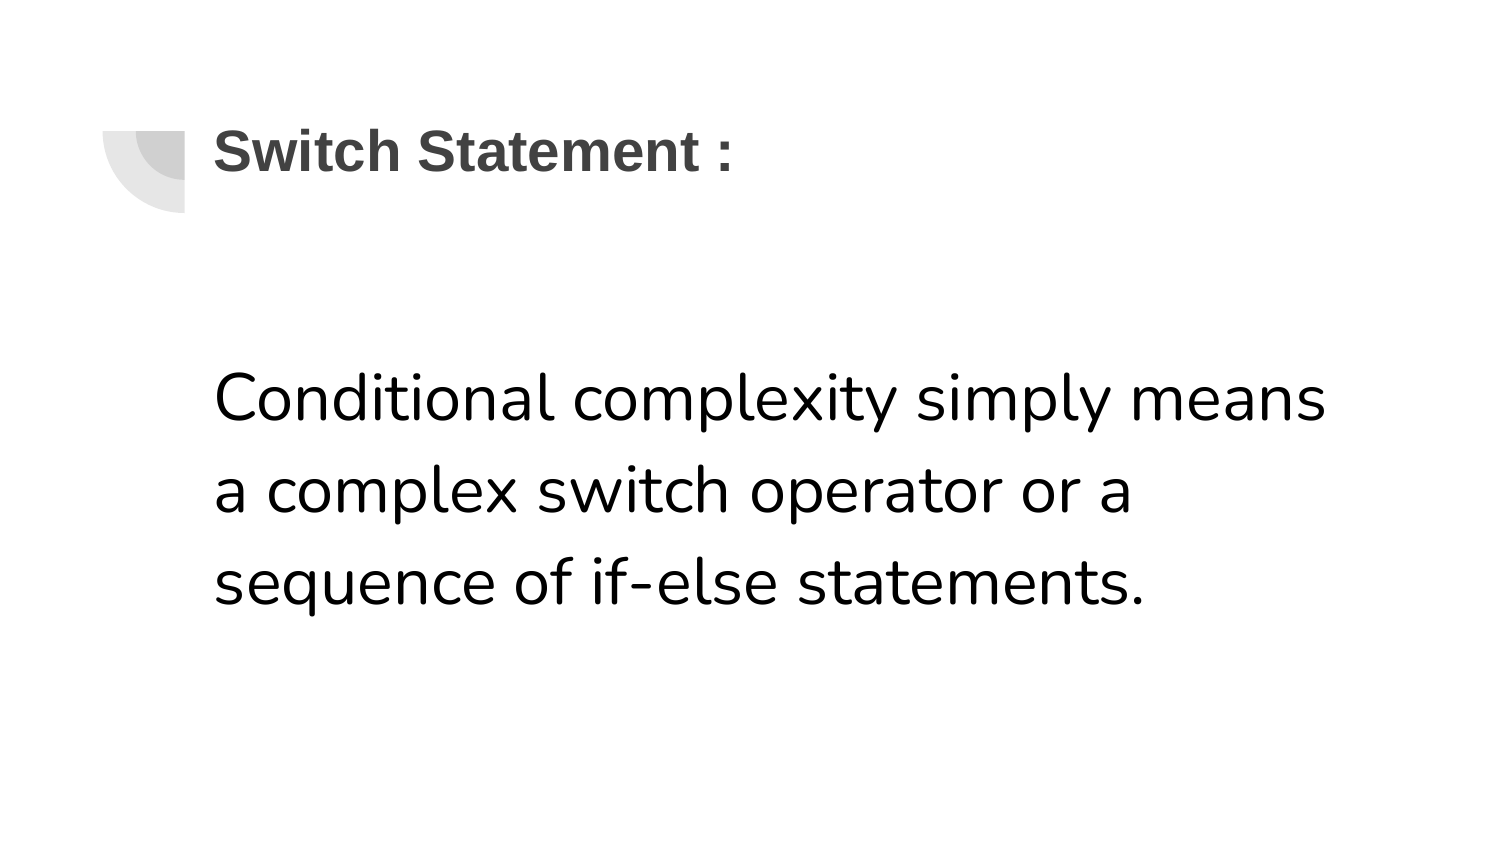

Switch Statement :
Conditional complexity simply means a complex switch operator or a sequence of if-else statements.